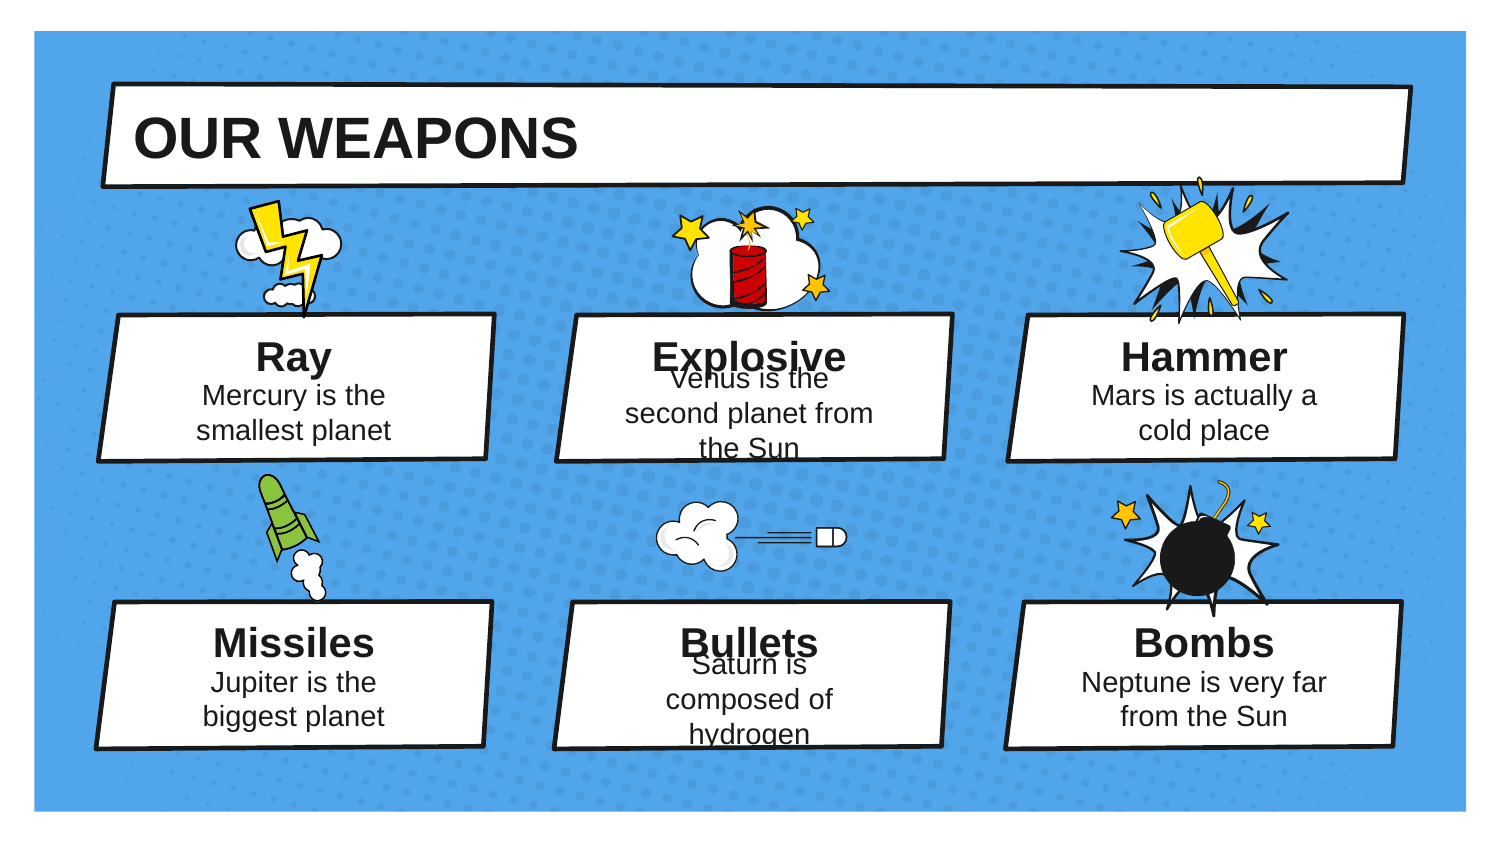

OUR WEAPONS

# Ray
Explosive
Hammer
Mercury is the smallest planet
Venus is the second planet from the Sun
Mars is actually a cold place

Missiles
Bullets
Bombs
Jupiter is the biggest planet
Saturn is composed of hydrogen
Neptune is very far from the Sun